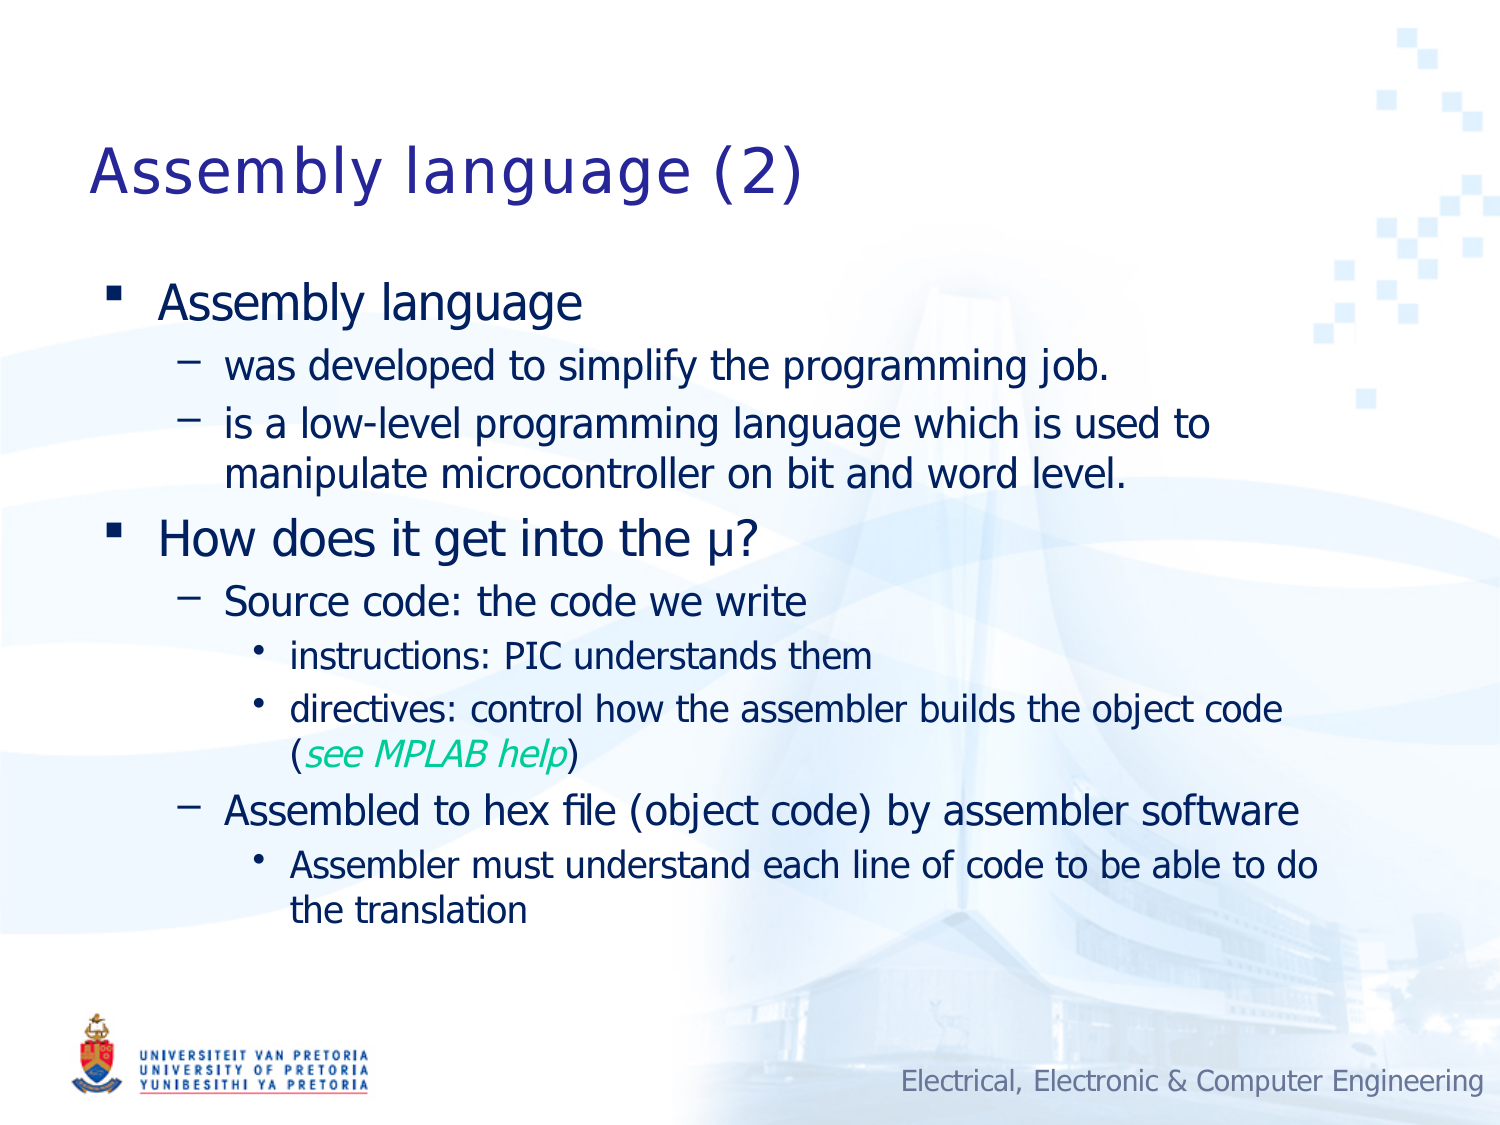

# Assembly language (2)
Assembly language
was developed to simplify the programming job.
is a low-level programming language which is used to manipulate microcontroller on bit and word level.
How does it get into the μ?
Source code: the code we write
instructions: PIC understands them
directives: control how the assembler builds the object code (see MPLAB help)
Assembled to hex file (object code) by assembler software
Assembler must understand each line of code to be able to do the translation